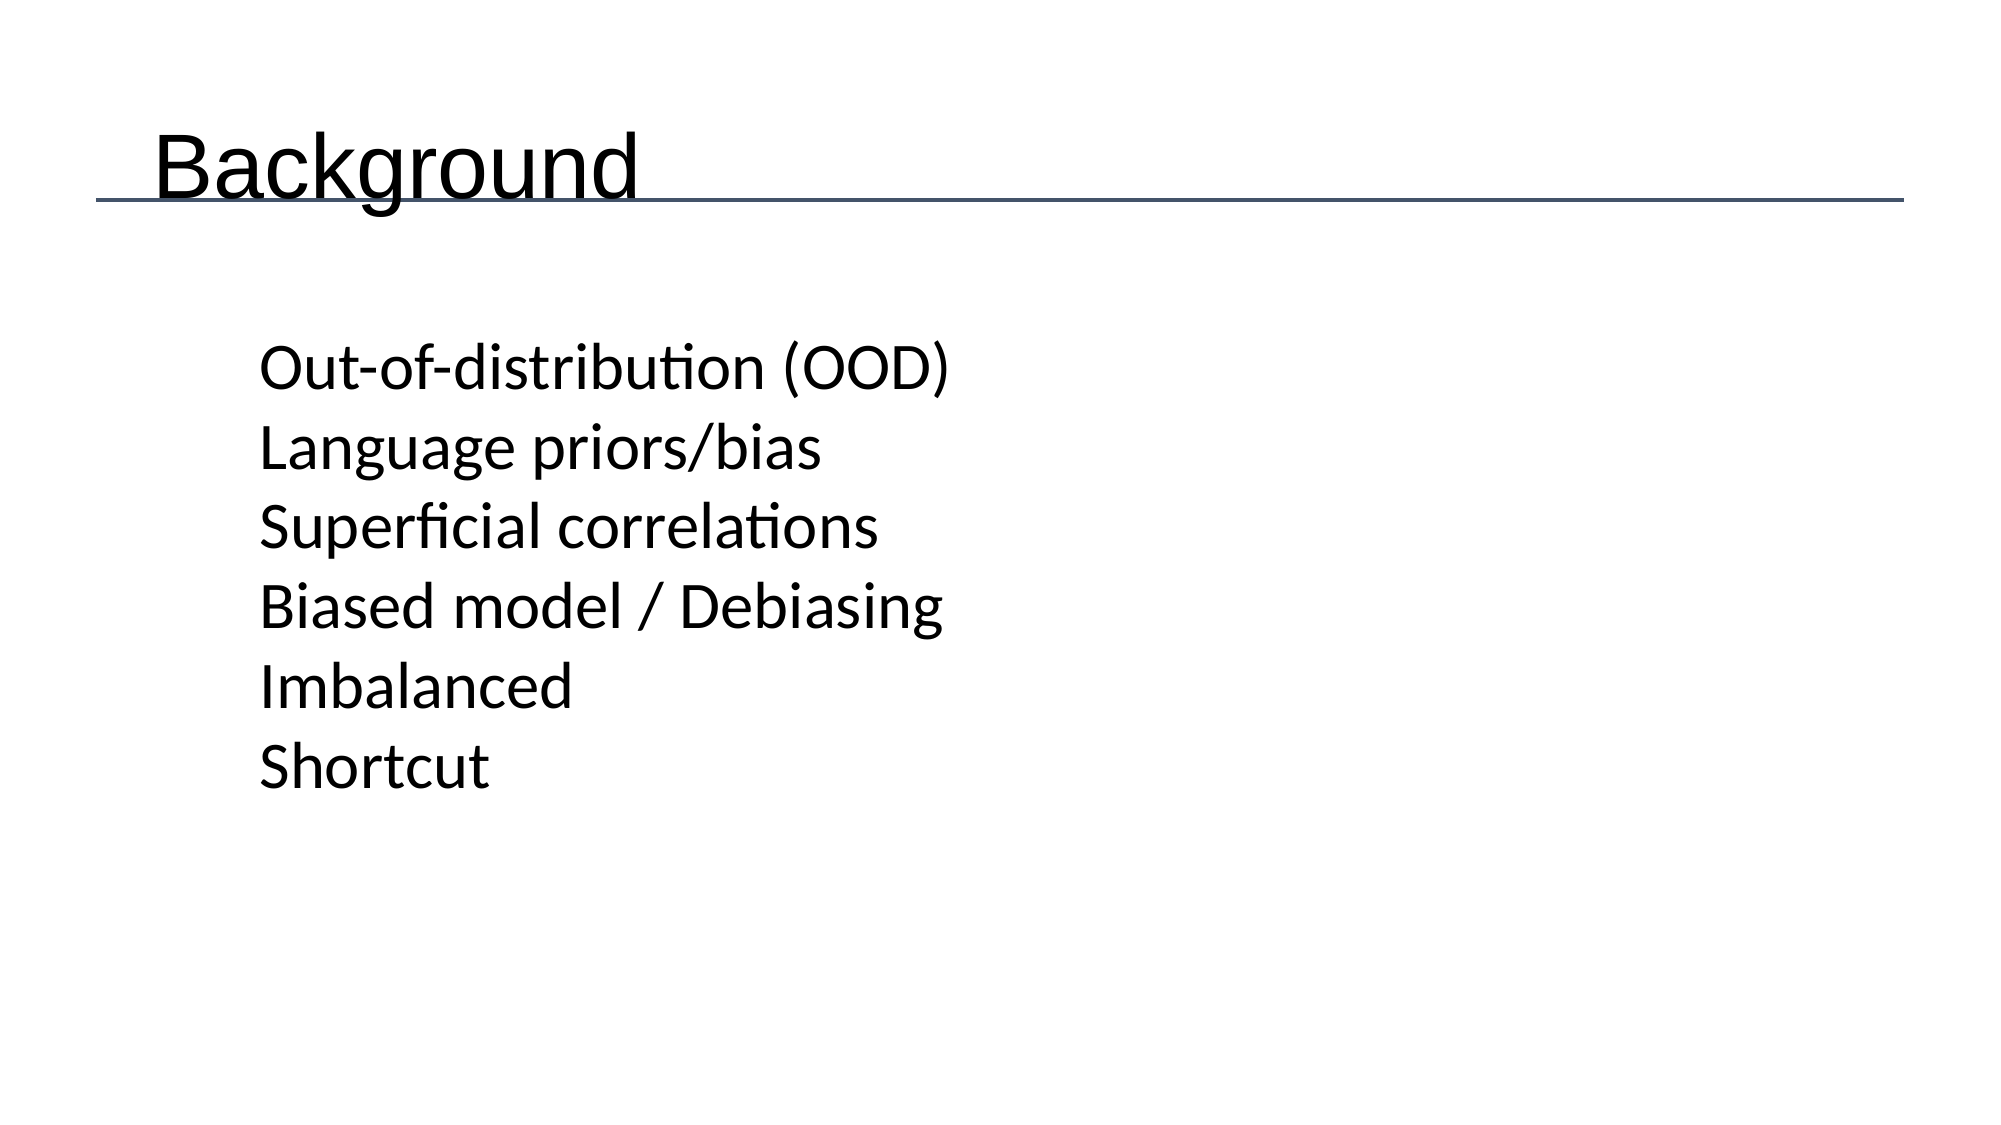

# Background
Out-of-distribution (OOD)
Language priors/bias
Superficial correlations
Biased model / Debiasing
Imbalanced
Shortcut